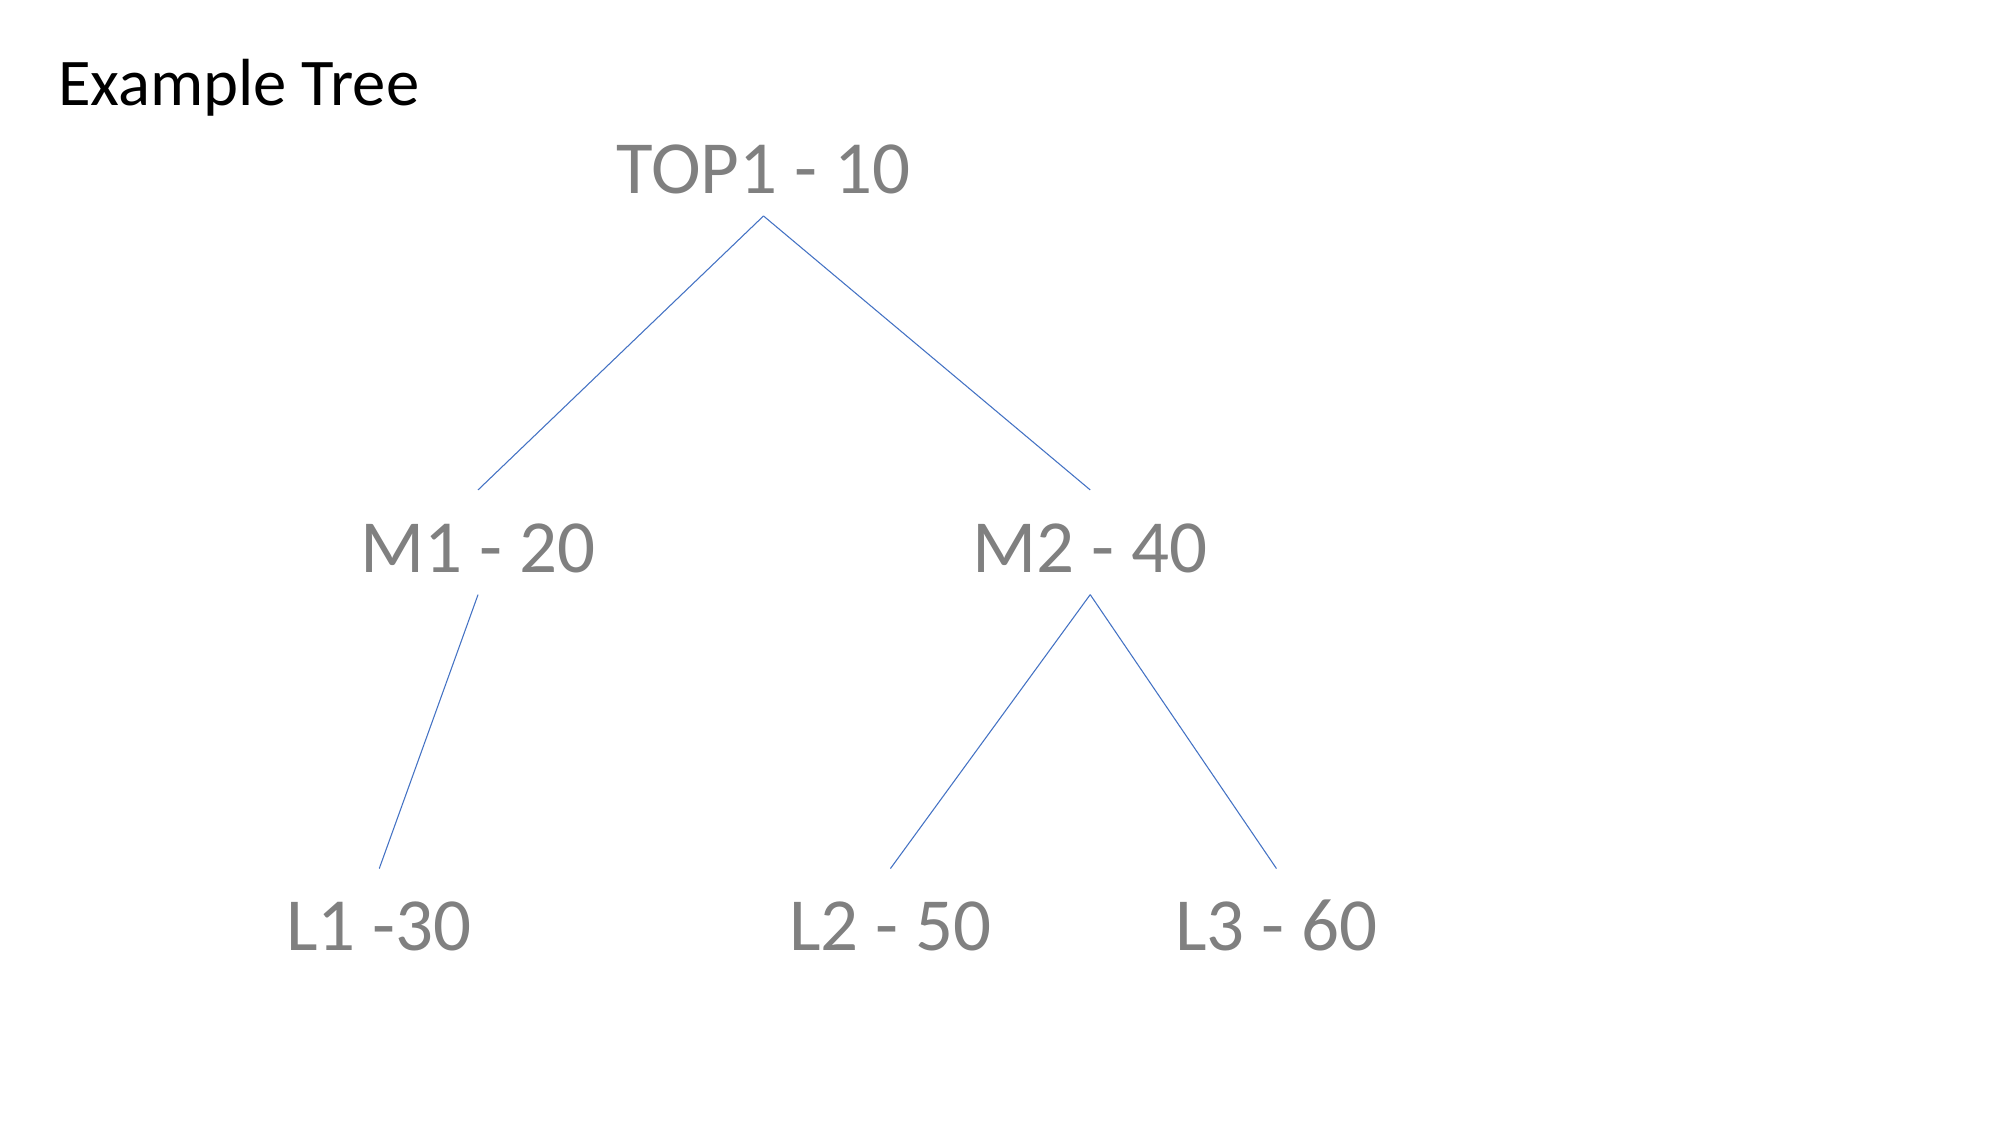

Example Tree
TOP1 - 10
M1 - 20
M2 - 40
L2 - 50
L1 -30
L3 - 60